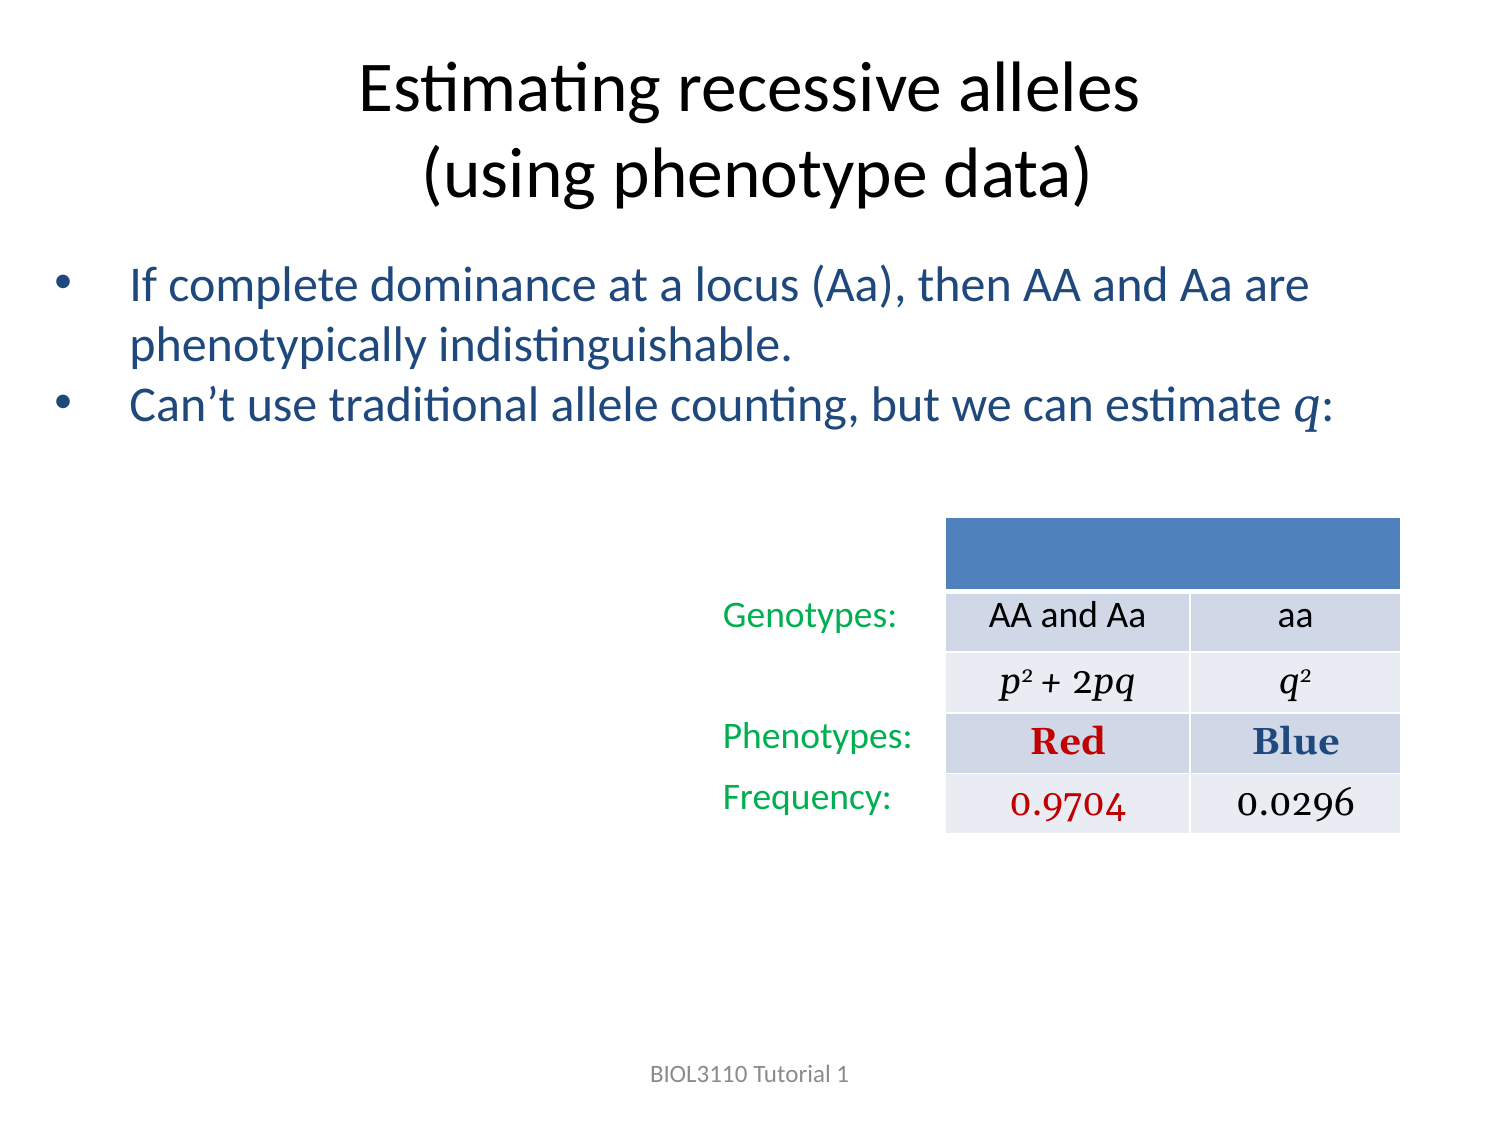

# Estimating recessive alleles (using phenotype data)
If complete dominance at a locus (Aa), then AA and Aa are phenotypically indistinguishable.
Can’t use traditional allele counting, but we can estimate q:

|  |  |  |
| --- | --- | --- |
| Genotypes: | AA and Aa | aa |
|  | p2 + 2pq | q2 |
| Phenotypes: | Red | Blue |
| Frequency: | 0.9704 | 0.0296 |
BIOL3110 Tutorial 1